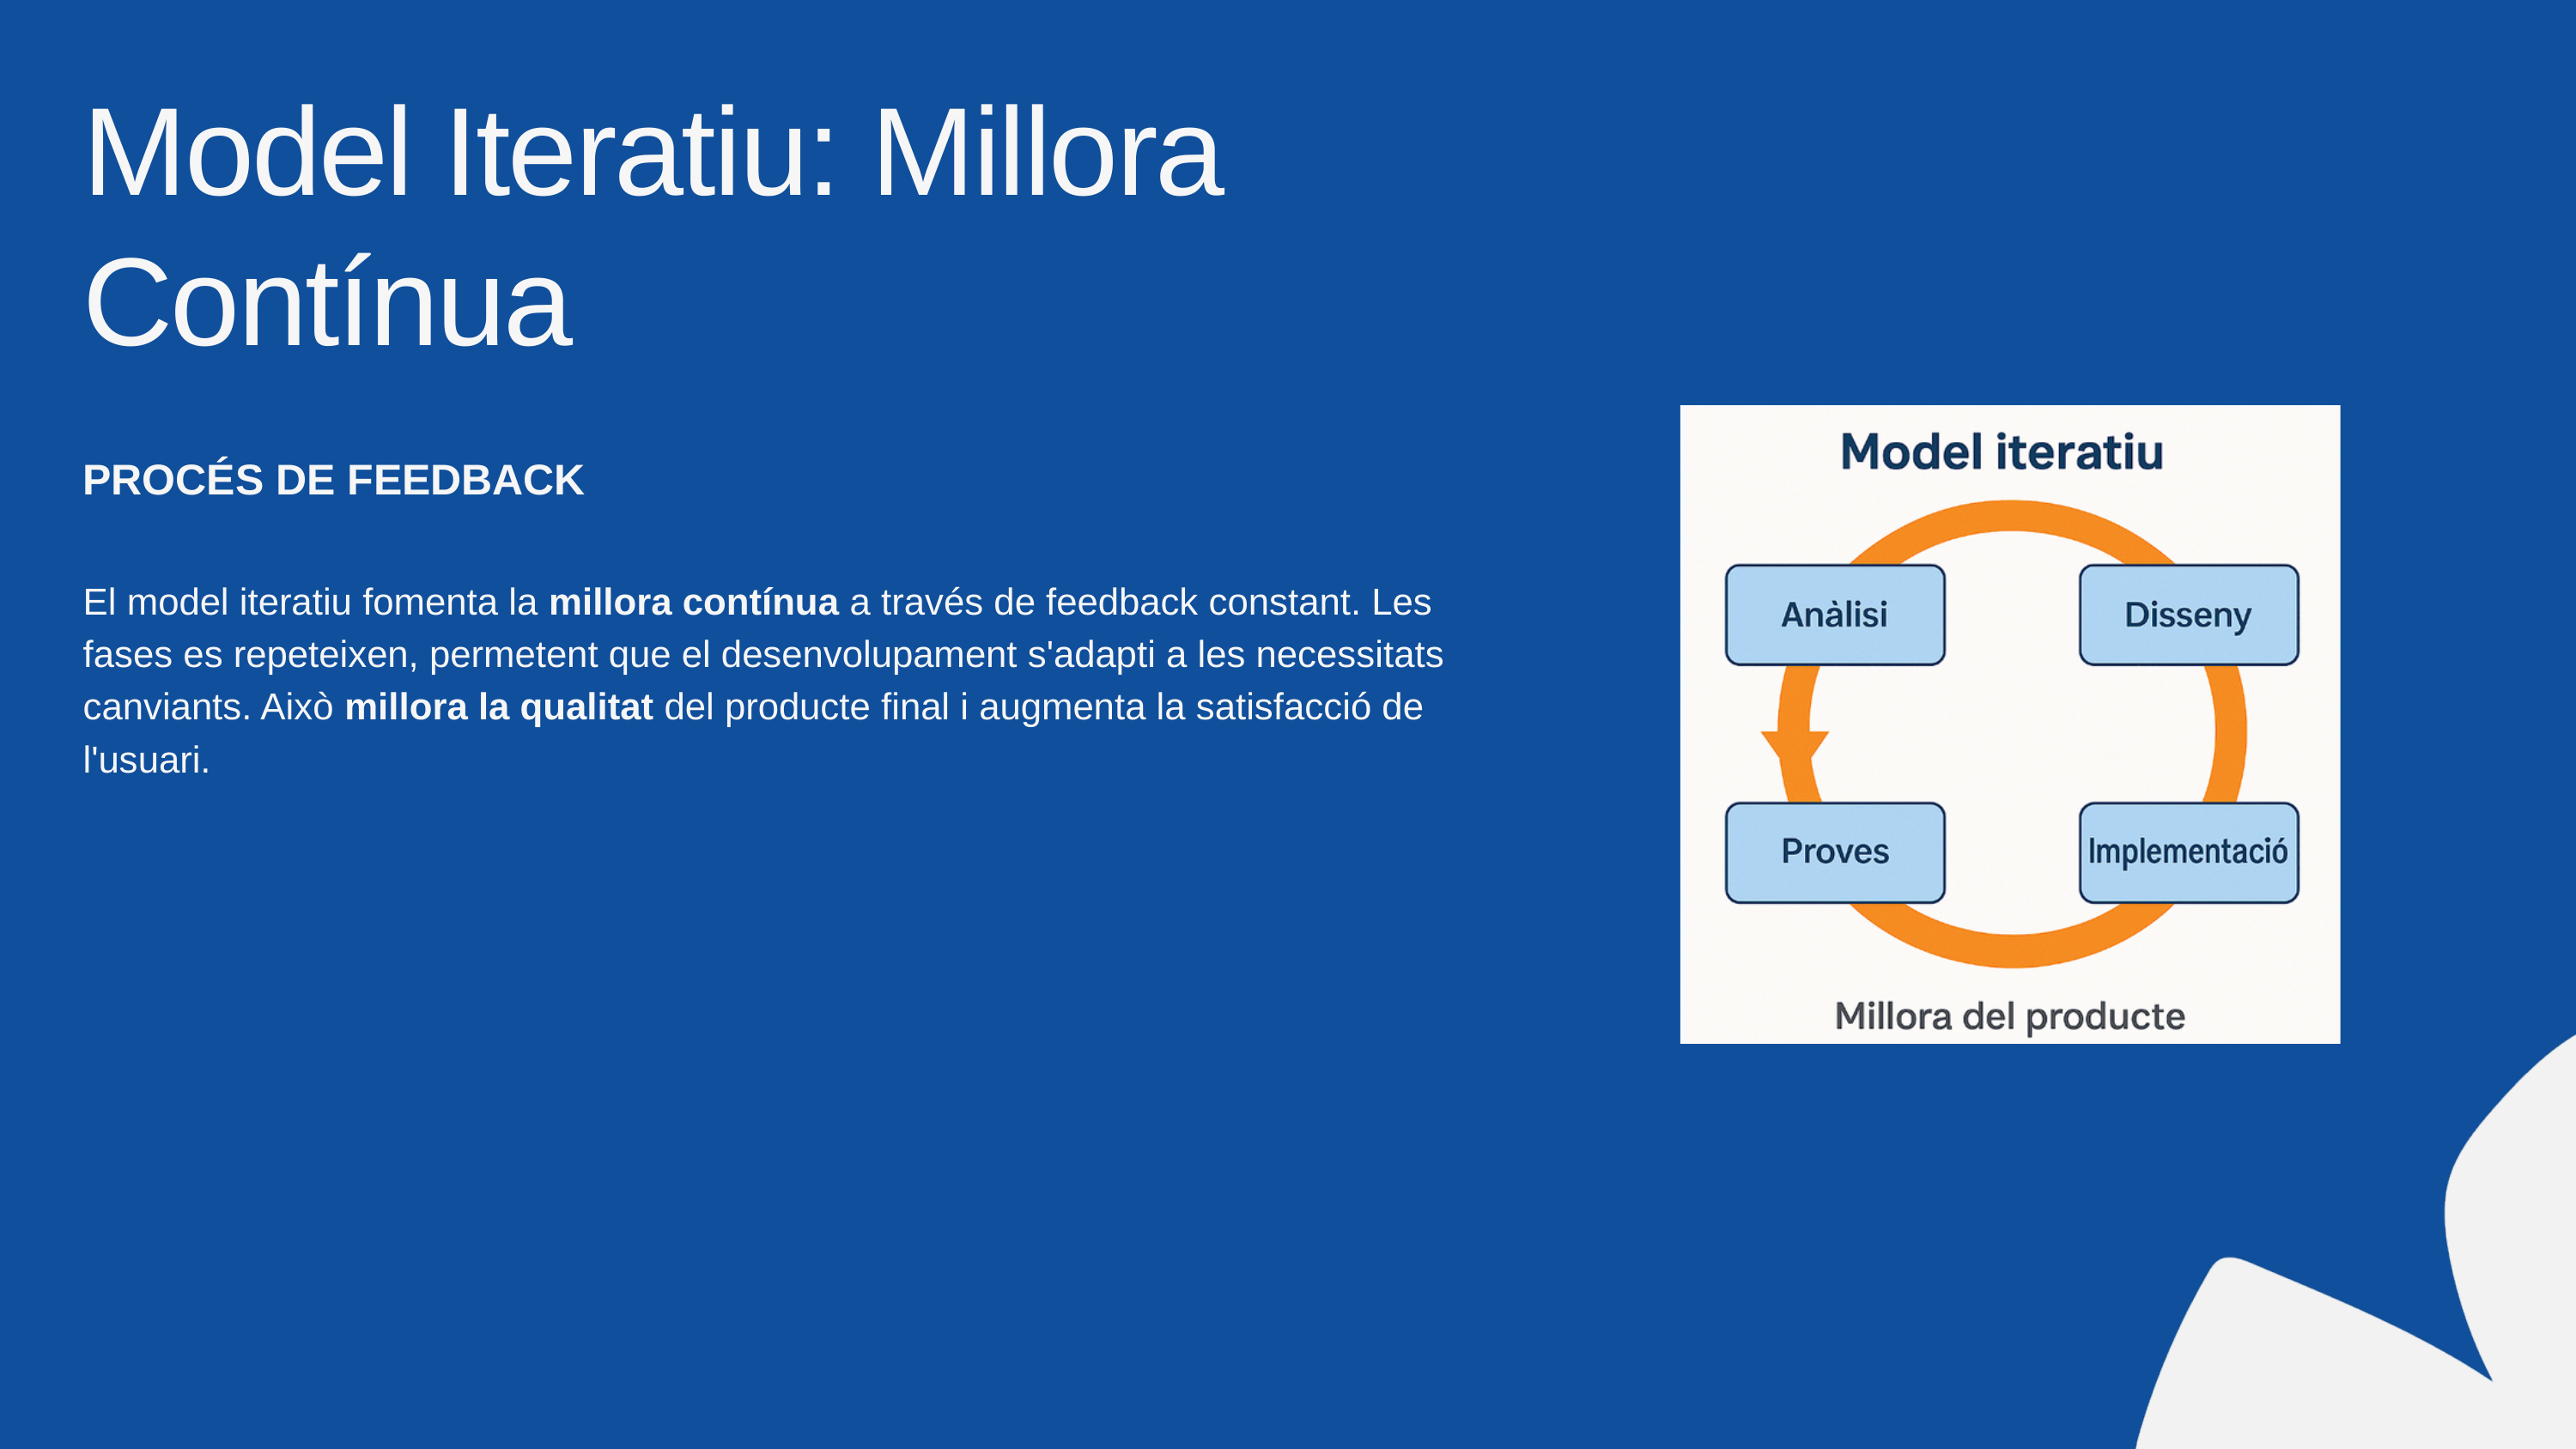

Model Iteratiu: Millora Contínua
PROCÉS DE FEEDBACK
El model iteratiu fomenta la millora contínua a través de feedback constant. Les fases es repeteixen, permetent que el desenvolupament s'adapti a les necessitats canviants. Això millora la qualitat del producte final i augmenta la satisfacció de l'usuari.